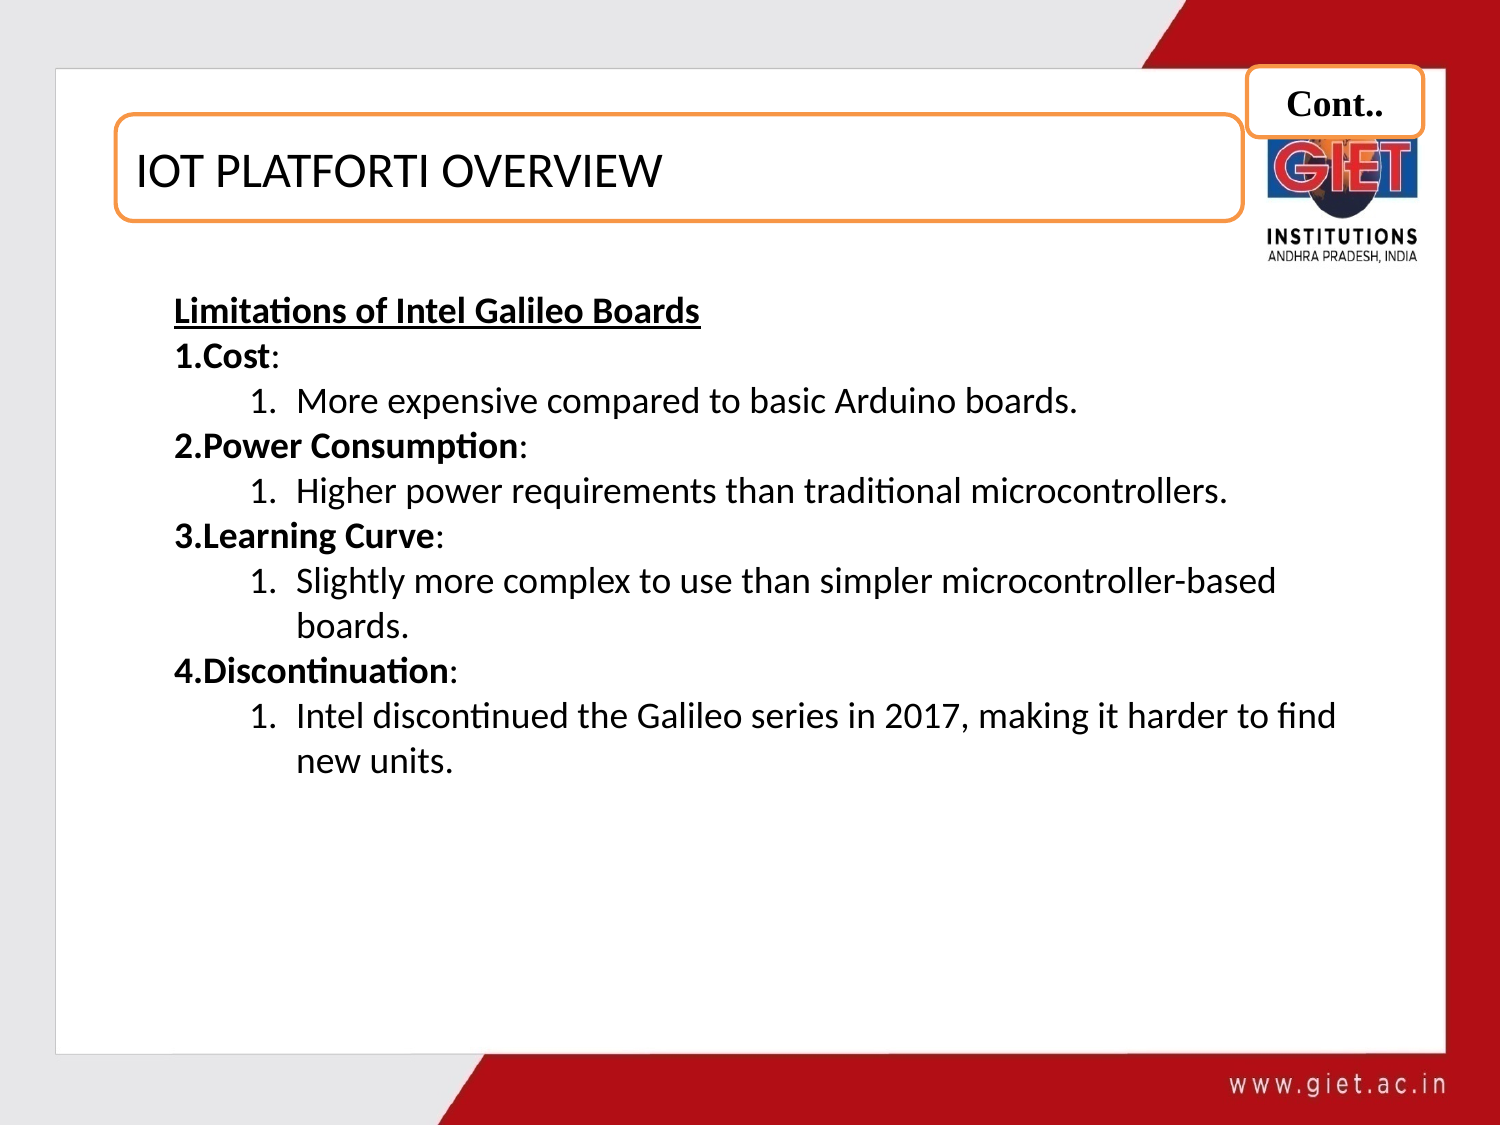

Cont..

IOT PLATFORTI OVERVIEW

Limitations of Intel Galileo Boards
Cost:
More expensive compared to basic Arduino boards.
Power Consumption:
Higher power requirements than traditional microcontrollers.
Learning Curve:
Slightly more complex to use than simpler microcontroller-based boards.
Discontinuation:
Intel discontinued the Galileo series in 2017, making it harder to find new units.